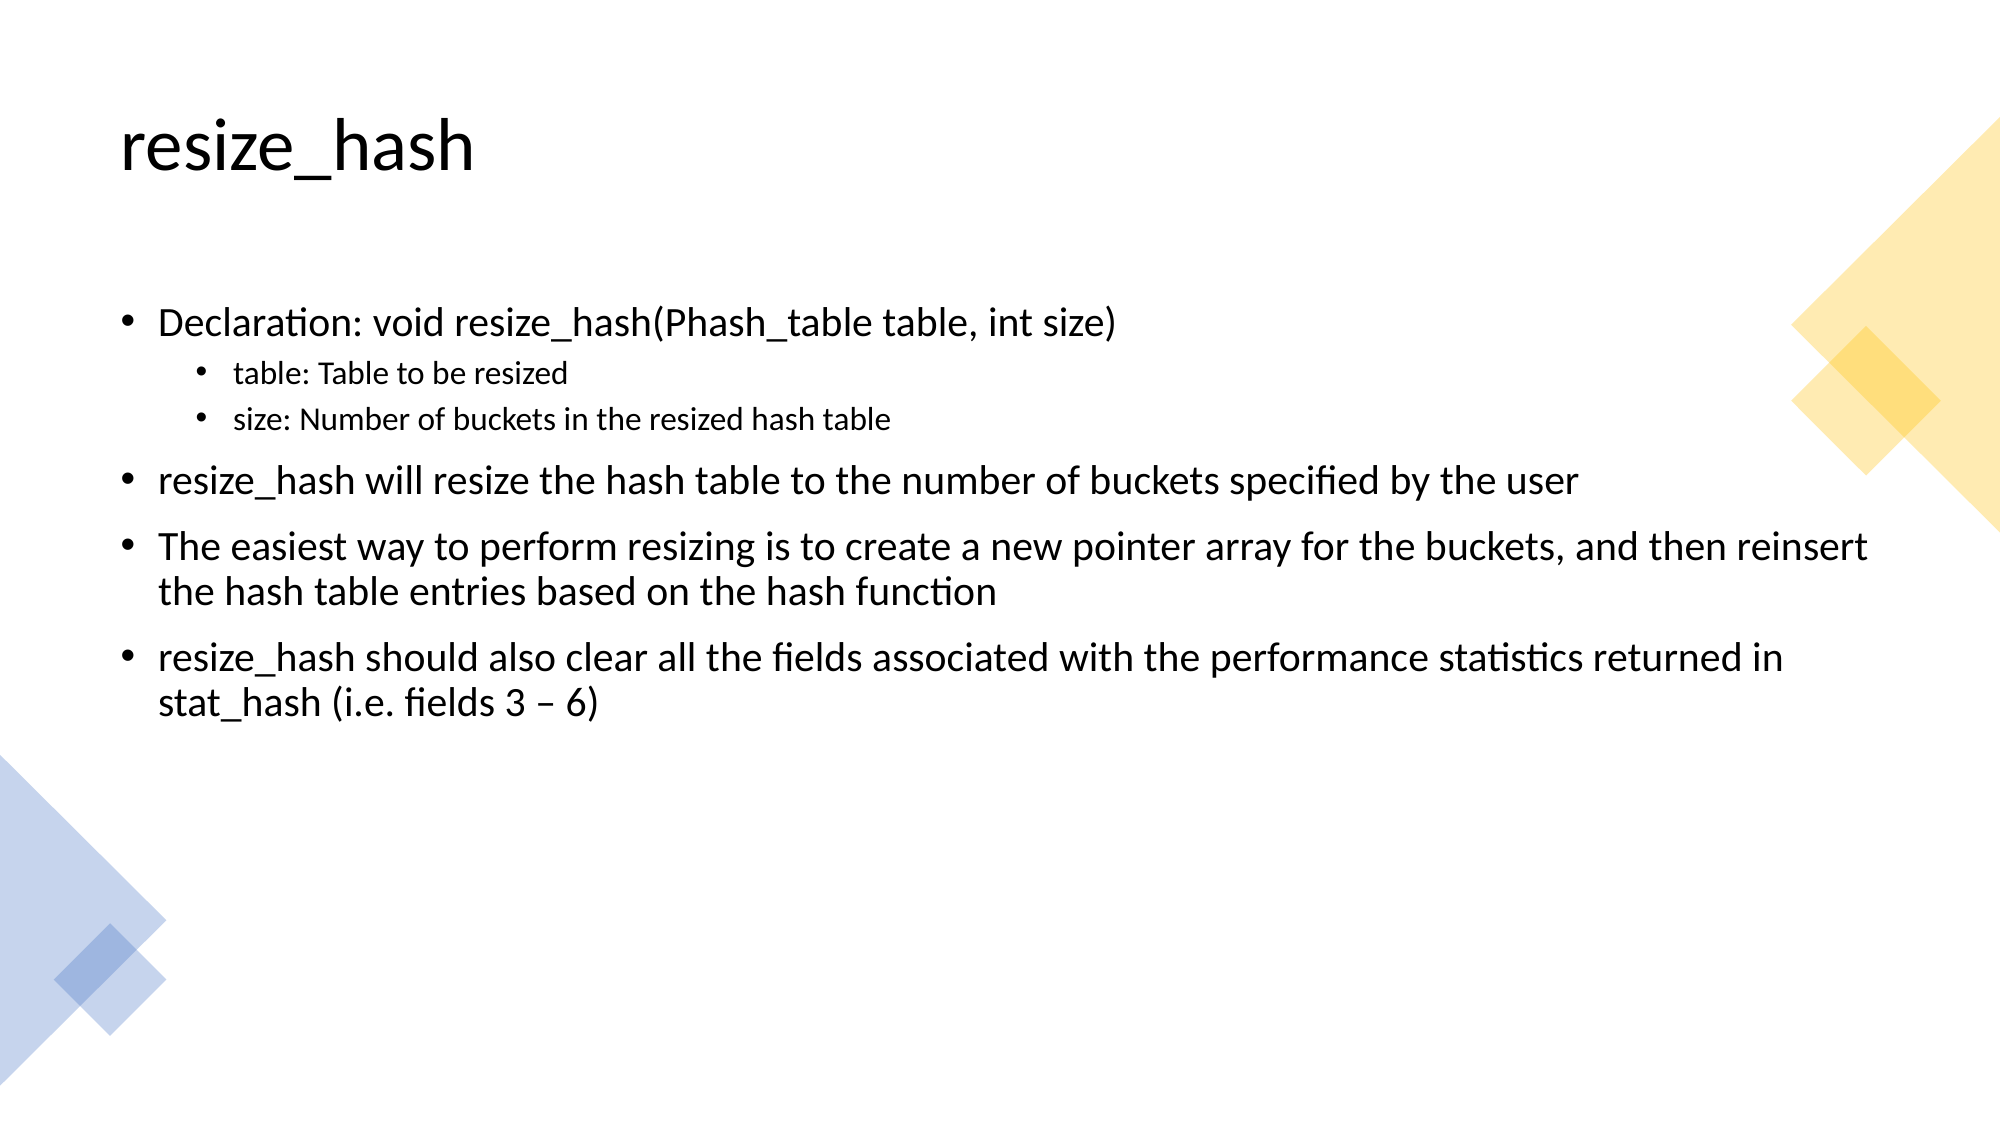

# resize_hash

Declaration: void resize_hash(Phash_table table, int size)
table: Table to be resized
size: Number of buckets in the resized hash table
resize_hash will resize the hash table to the number of buckets specified by the user
The easiest way to perform resizing is to create a new pointer array for the buckets, and then reinsert the hash table entries based on the hash function
resize_hash should also clear all the fields associated with the performance statistics returned in stat_hash (i.e. fields 3 – 6)